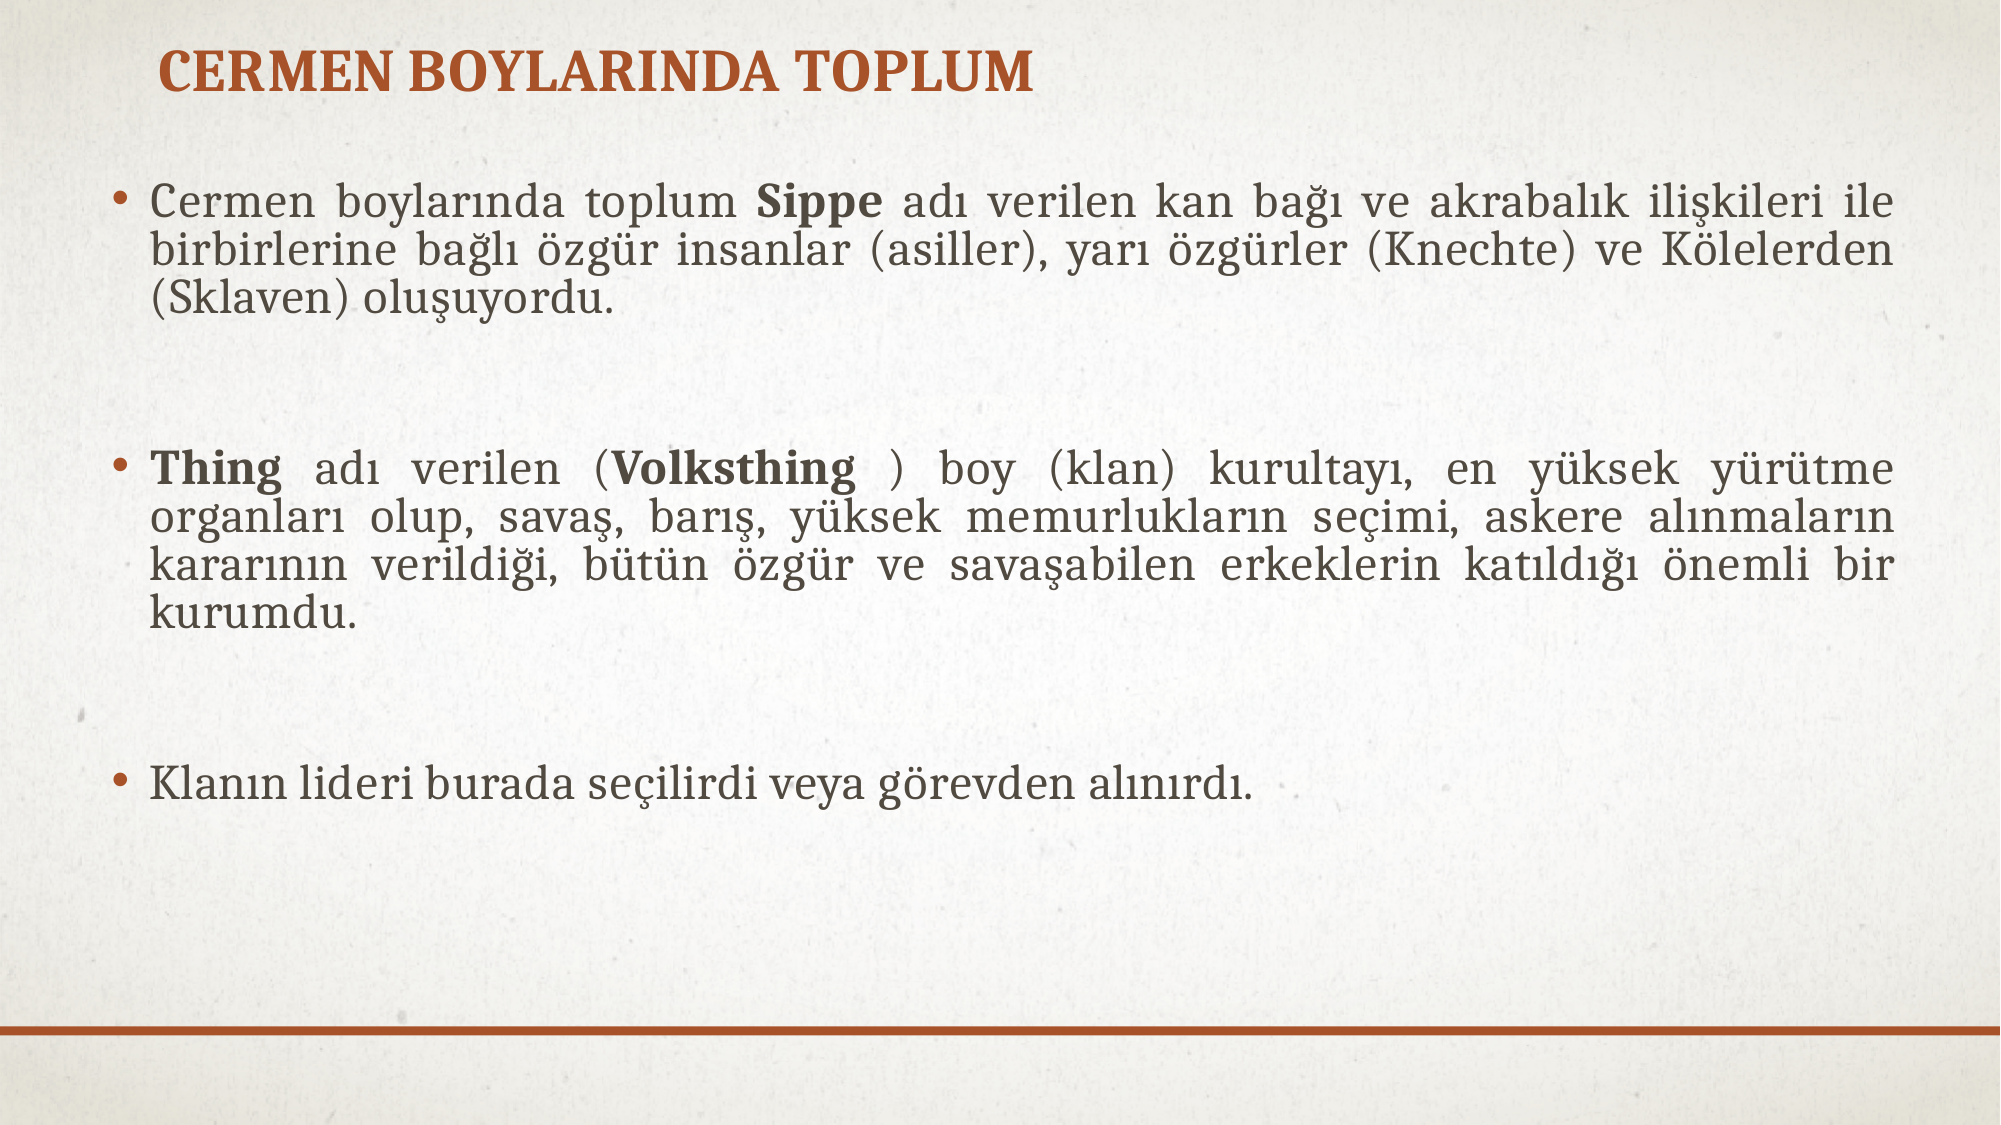

# Cermen Boylarında Toplum
Cermen boylarında toplum Sippe adı verilen kan bağı ve akrabalık ilişkileri ile birbirlerine bağlı özgür insanlar (asiller), yarı özgürler (Knechte) ve Kölelerden (Sklaven) oluşuyordu.

Thing adı verilen (Volksthing ) boy (klan) kurultayı, en yüksek yürütme organları olup, savaş, barış, yüksek memurlukların seçimi, askere alınmaların kararının verildiği, bütün özgür ve savaşabilen erkeklerin katıldığı önemli bir kurumdu.

Klanın lideri burada seçilirdi veya görevden alınırdı.